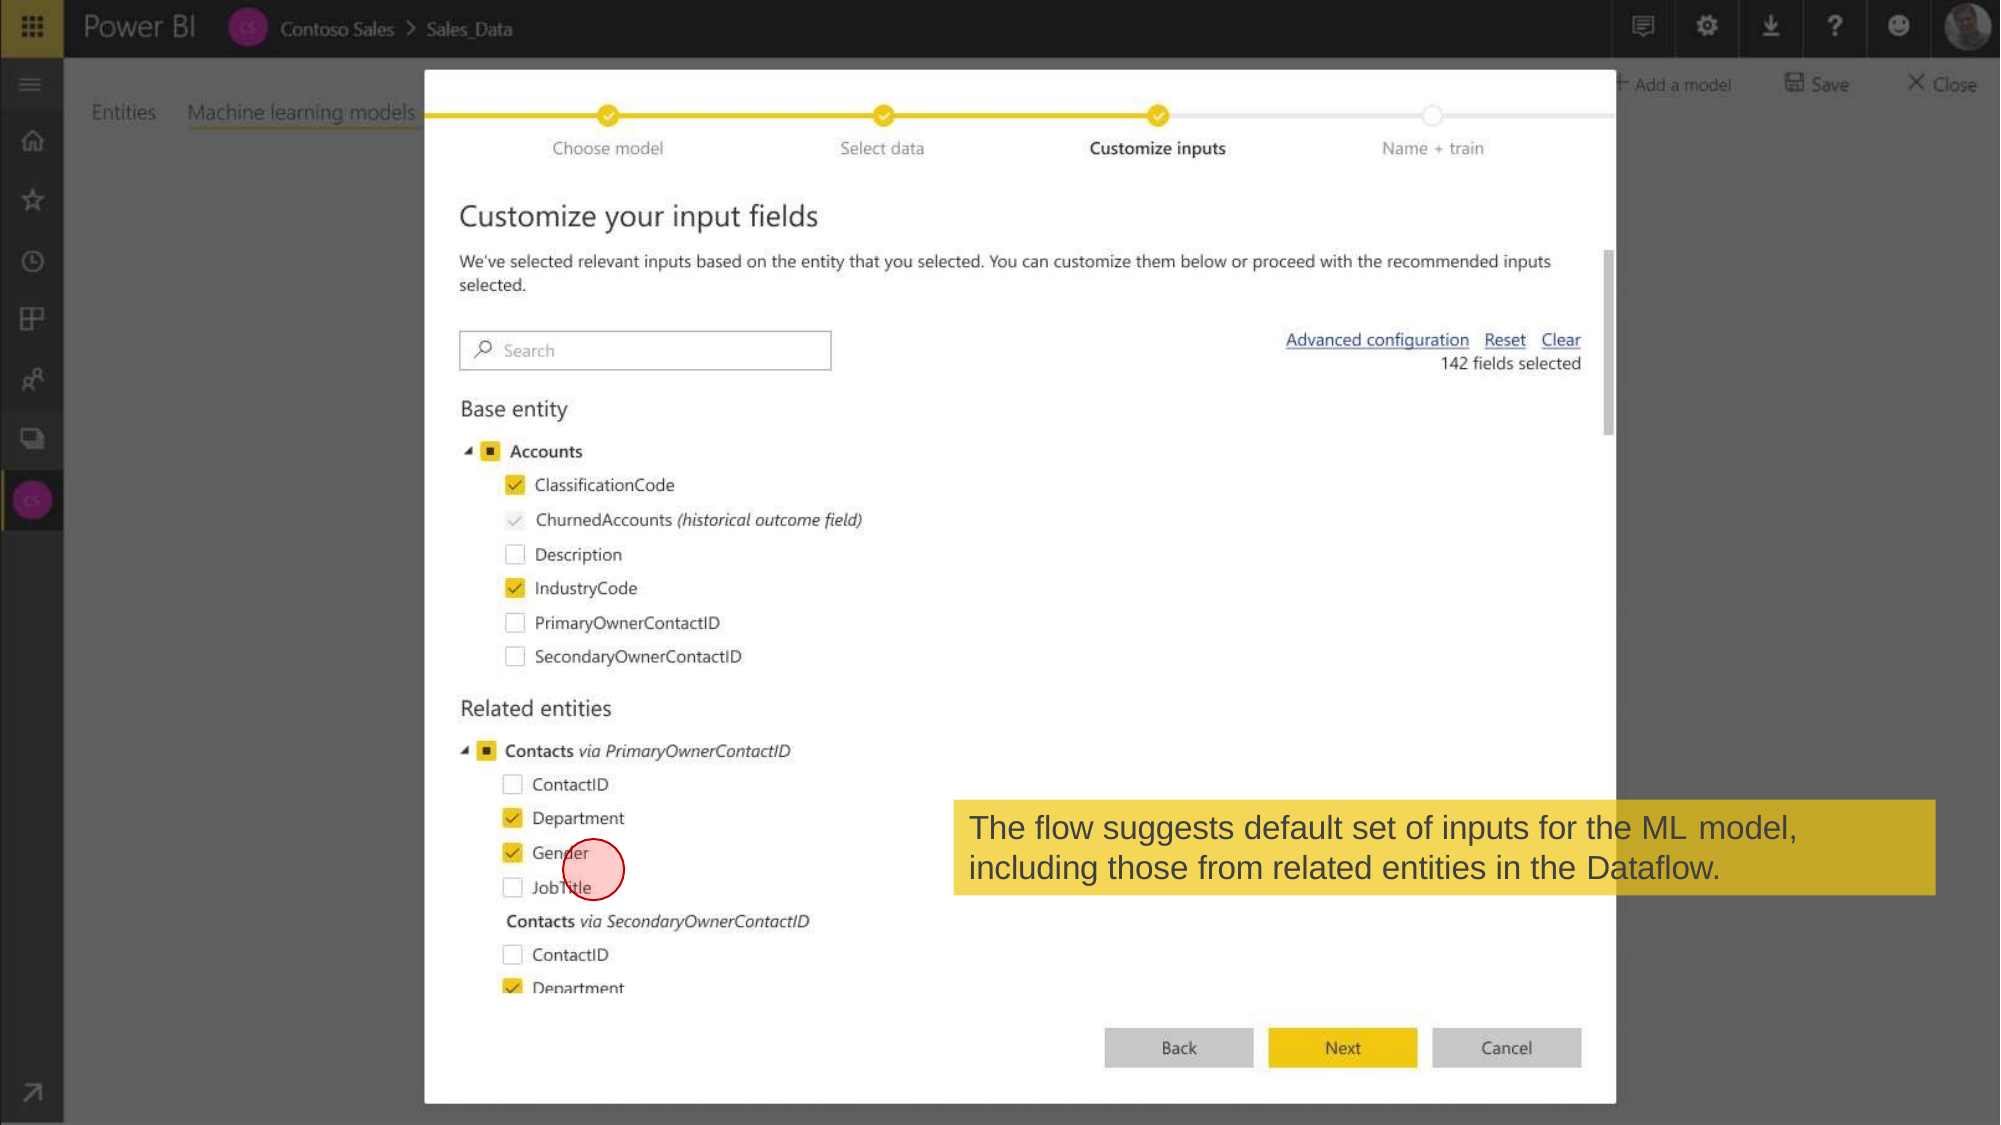

The flow suggests default set of inputs for the ML model,
including those from related entities in the Dataflow.